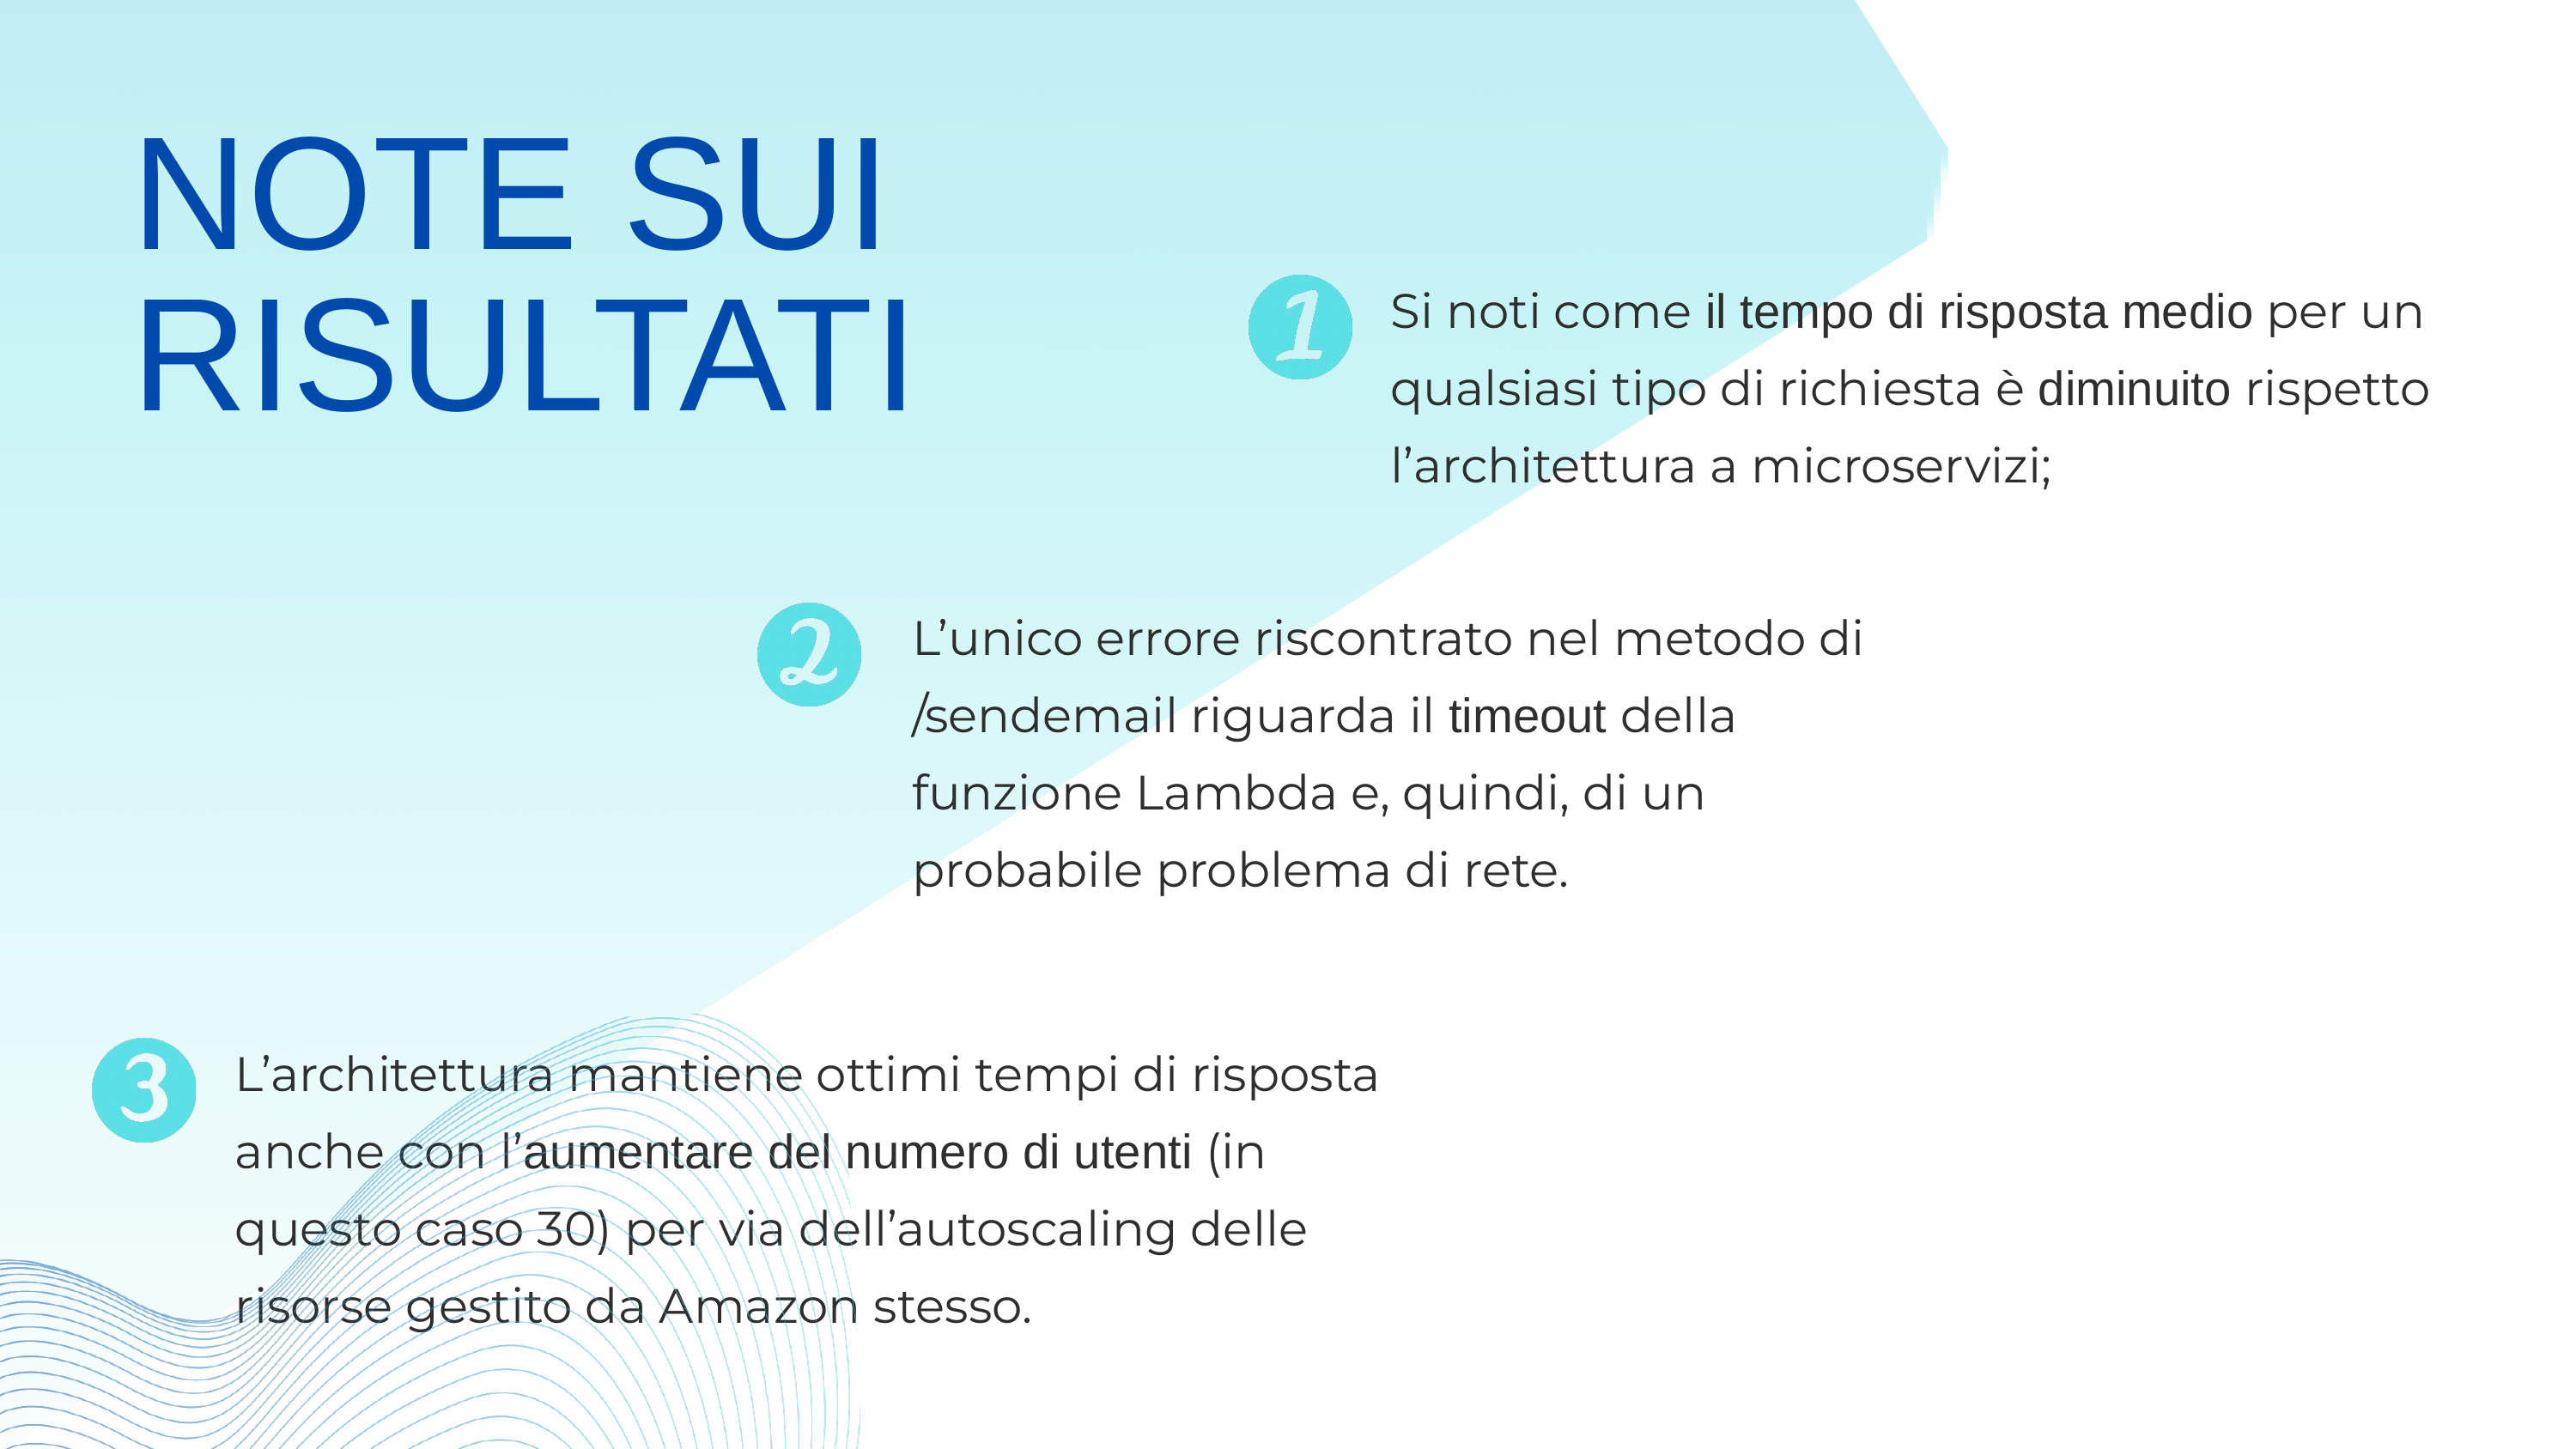

NOTE SUI RISULTATI
Si noti come il tempo di risposta medio per un qualsiasi tipo di richiesta è diminuito rispetto l’architettura a microservizi;​

L’unico errore riscontrato nel metodo di /sendemail riguarda il timeout della funzione Lambda e, quindi, di un probabile problema di rete.​

L’architettura mantiene ottimi tempi di risposta anche con l’aumentare del numero di utenti (in questo caso 30) per via dell’autoscaling delle risorse gestito da Amazon stesso.